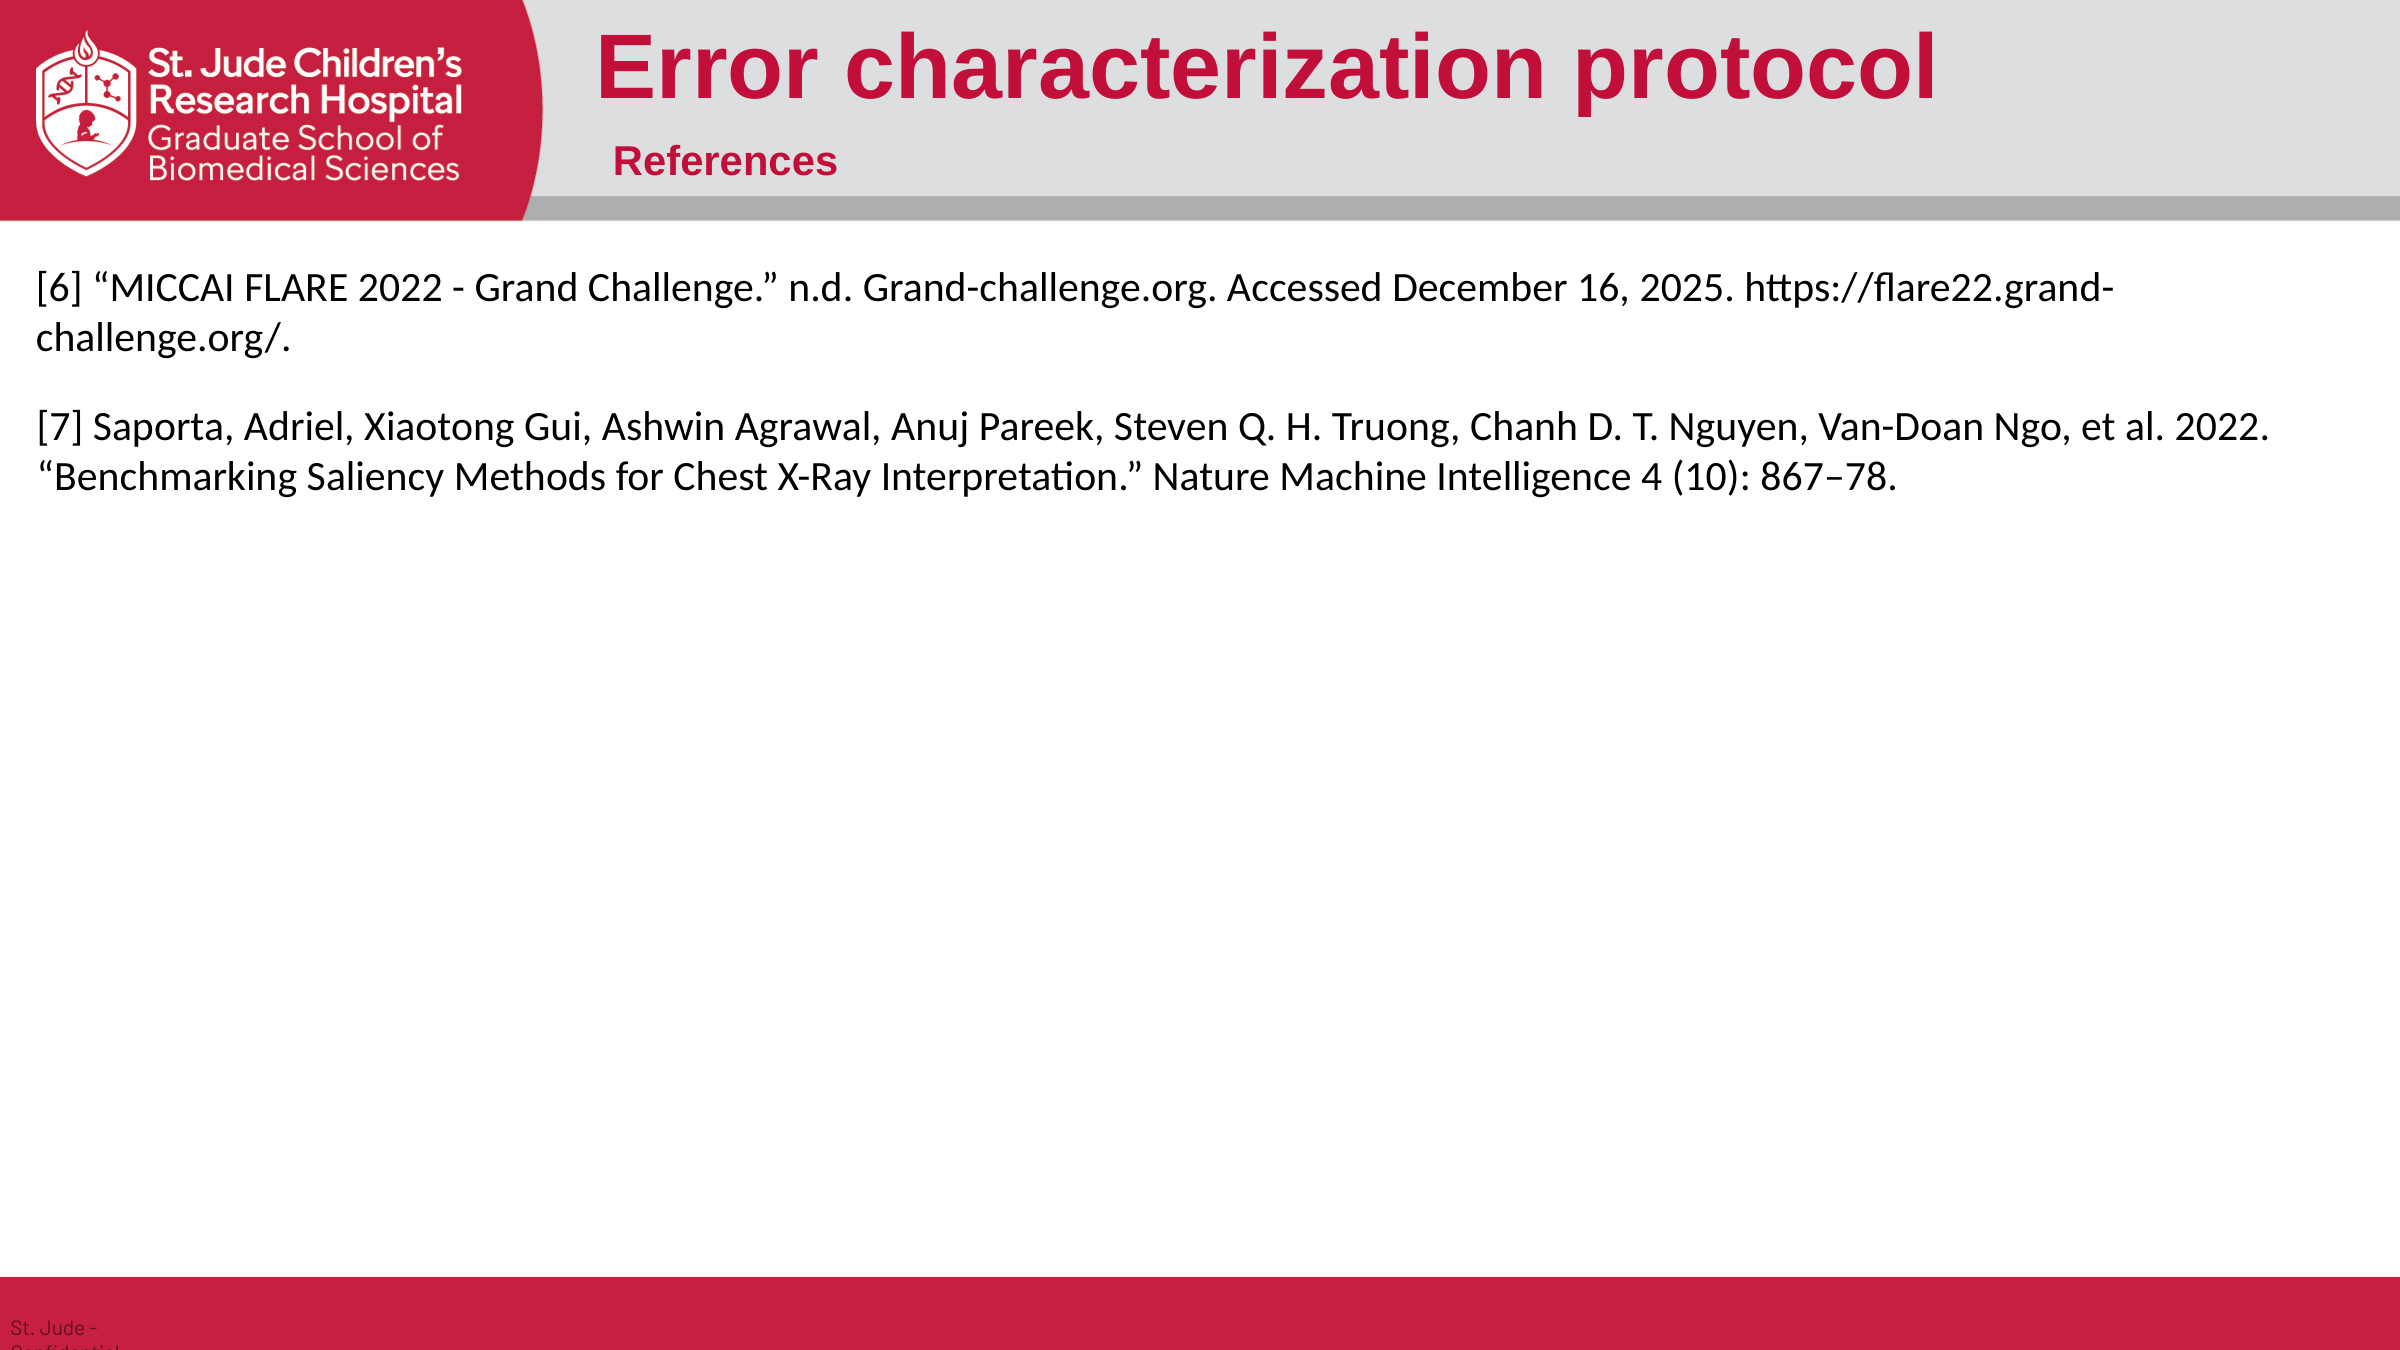

Error characterization protocol
References
[6] “MICCAI FLARE 2022 - Grand Challenge.” n.d. Grand-challenge.org. Accessed December 16, 2025. https://flare22.grand-challenge.org/.
[7] Saporta, Adriel, Xiaotong Gui, Ashwin Agrawal, Anuj Pareek, Steven Q. H. Truong, Chanh D. T. Nguyen, Van-Doan Ngo, et al. 2022. “Benchmarking Saliency Methods for Chest X-Ray Interpretation.” Nature Machine Intelligence 4 (10): 867–78.